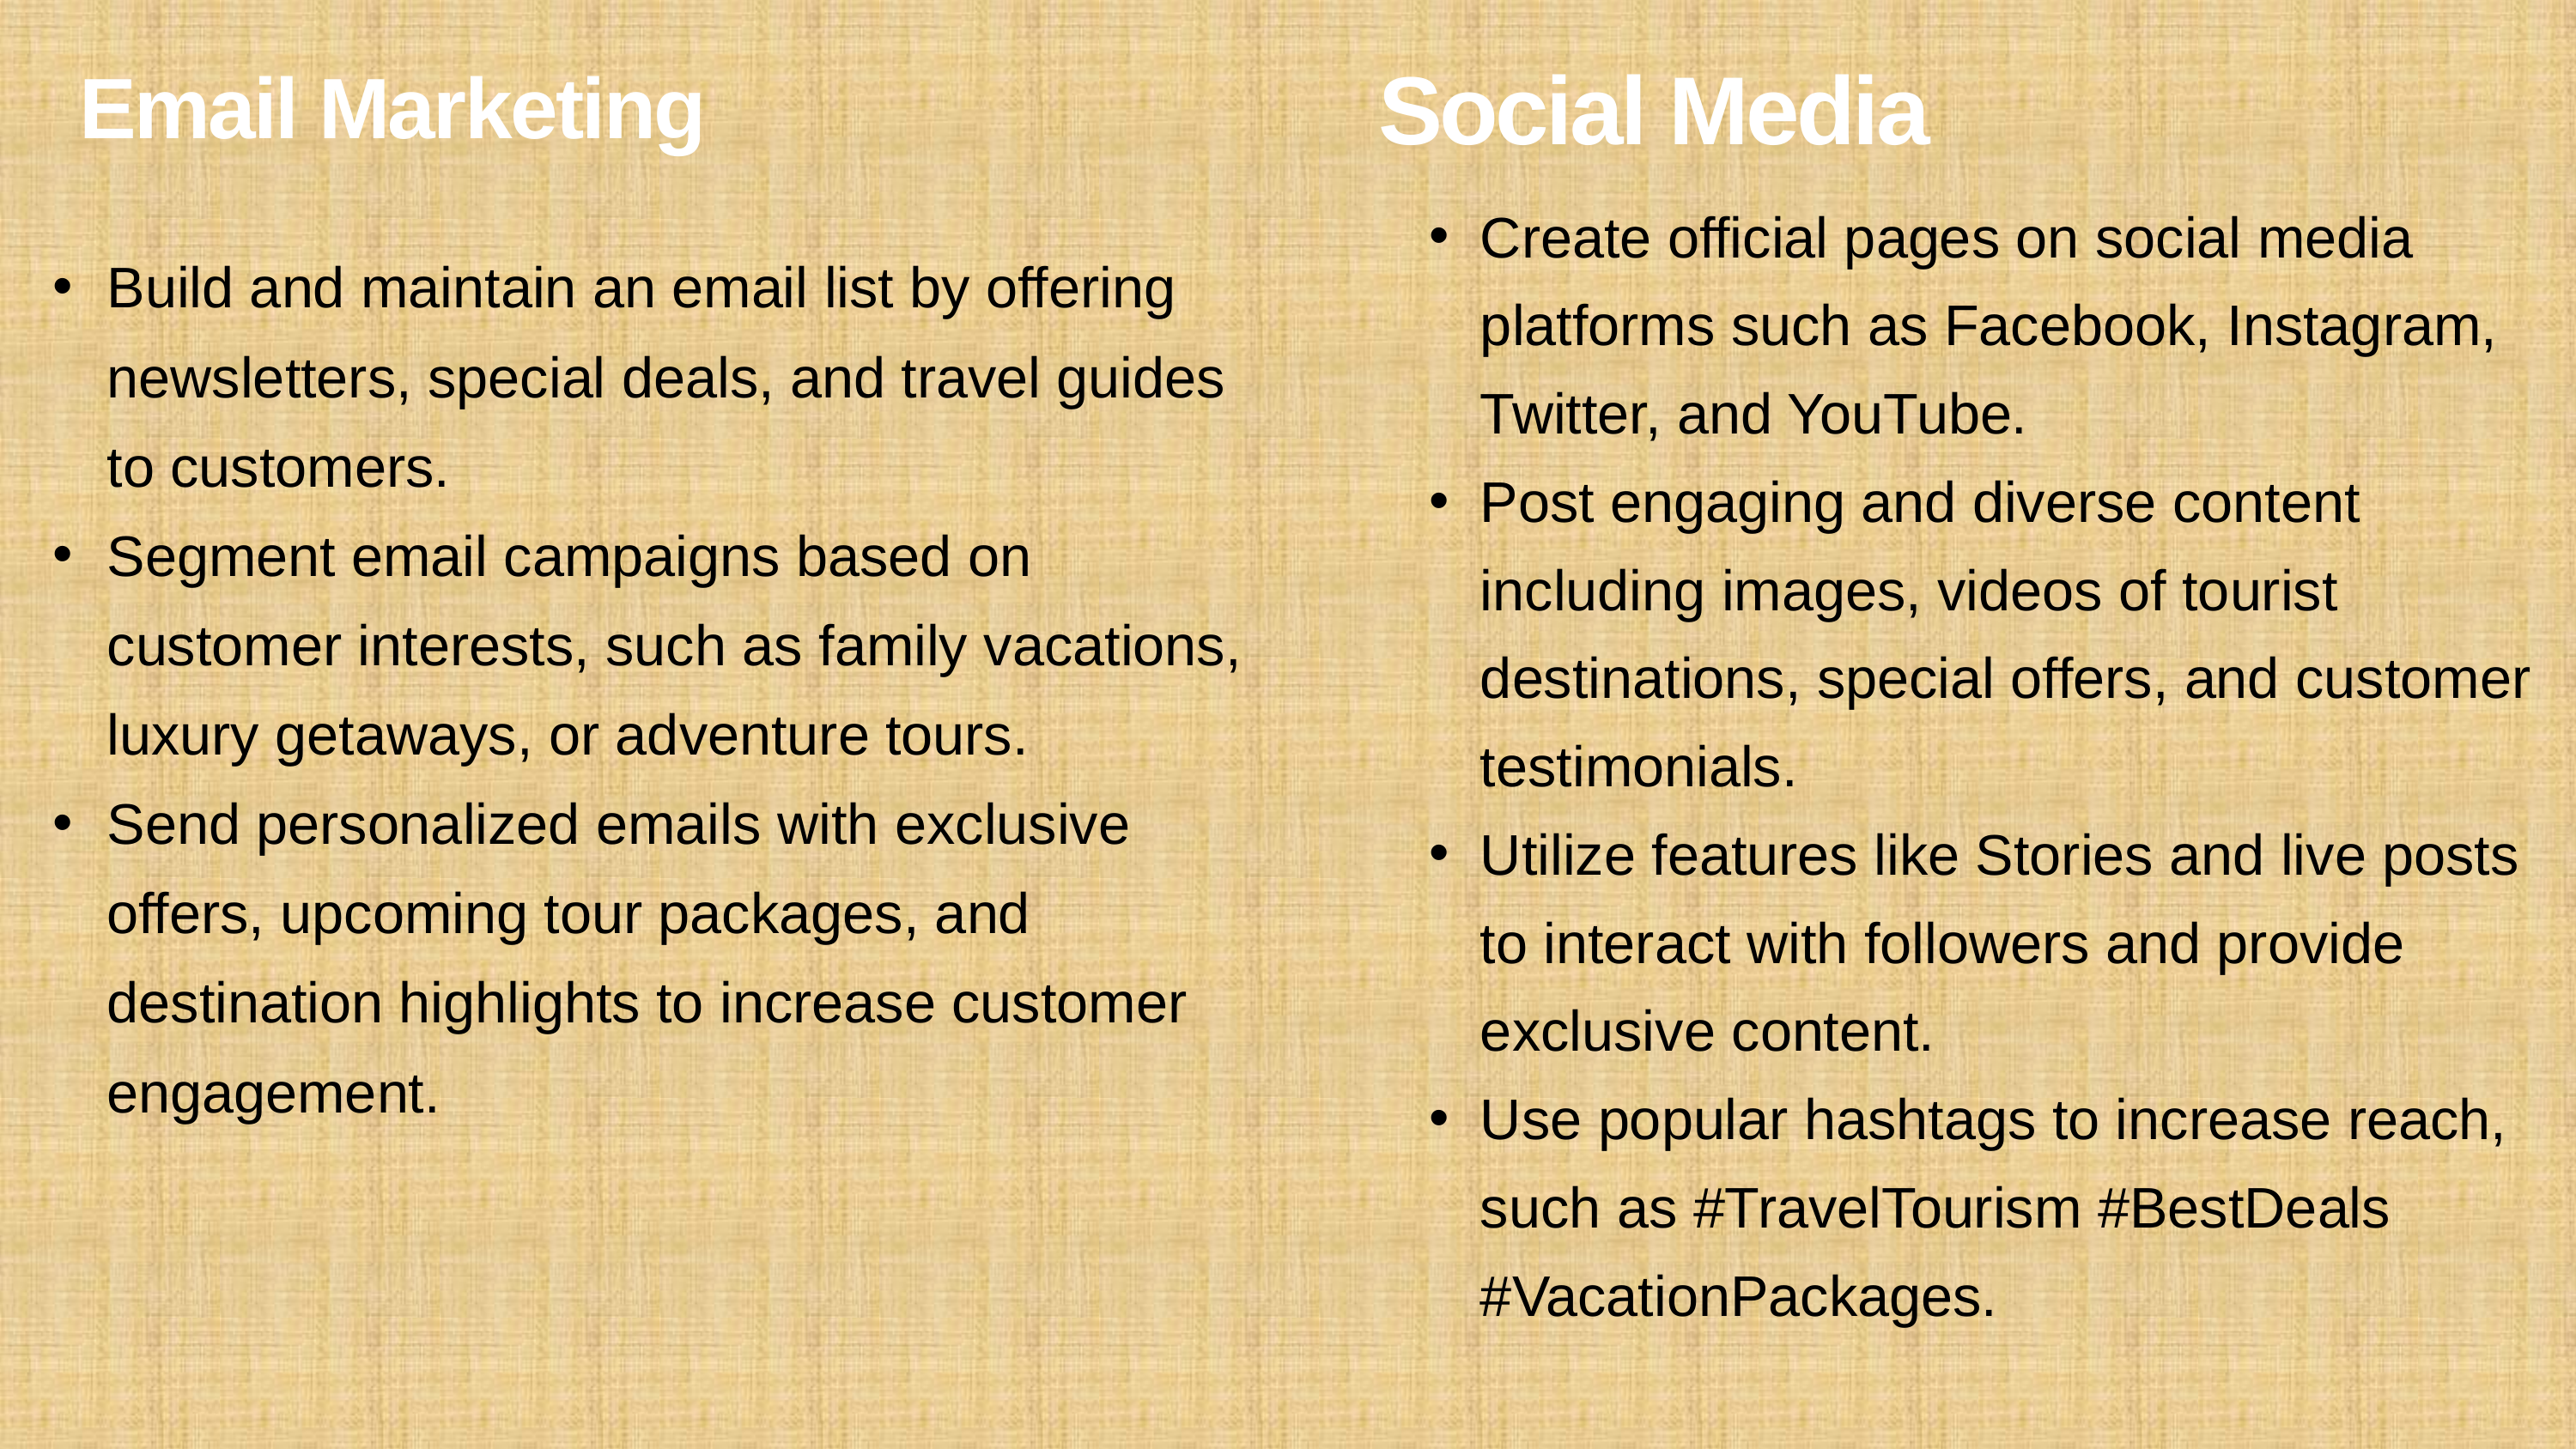

Social Media
Create official pages on social media platforms such as Facebook, Instagram, Twitter, and YouTube.
Post engaging and diverse content including images, videos of tourist destinations, special offers, and customer testimonials.
Utilize features like Stories and live posts to interact with followers and provide exclusive content.
Use popular hashtags to increase reach, such as #TravelTourism #BestDeals #VacationPackages.

Email Marketing

Build and maintain an email list by offering newsletters, special deals, and travel guides to customers.
Segment email campaigns based on customer interests, such as family vacations, luxury getaways, or adventure tours.
Send personalized emails with exclusive offers, upcoming tour packages, and destination highlights to increase customer engagement.